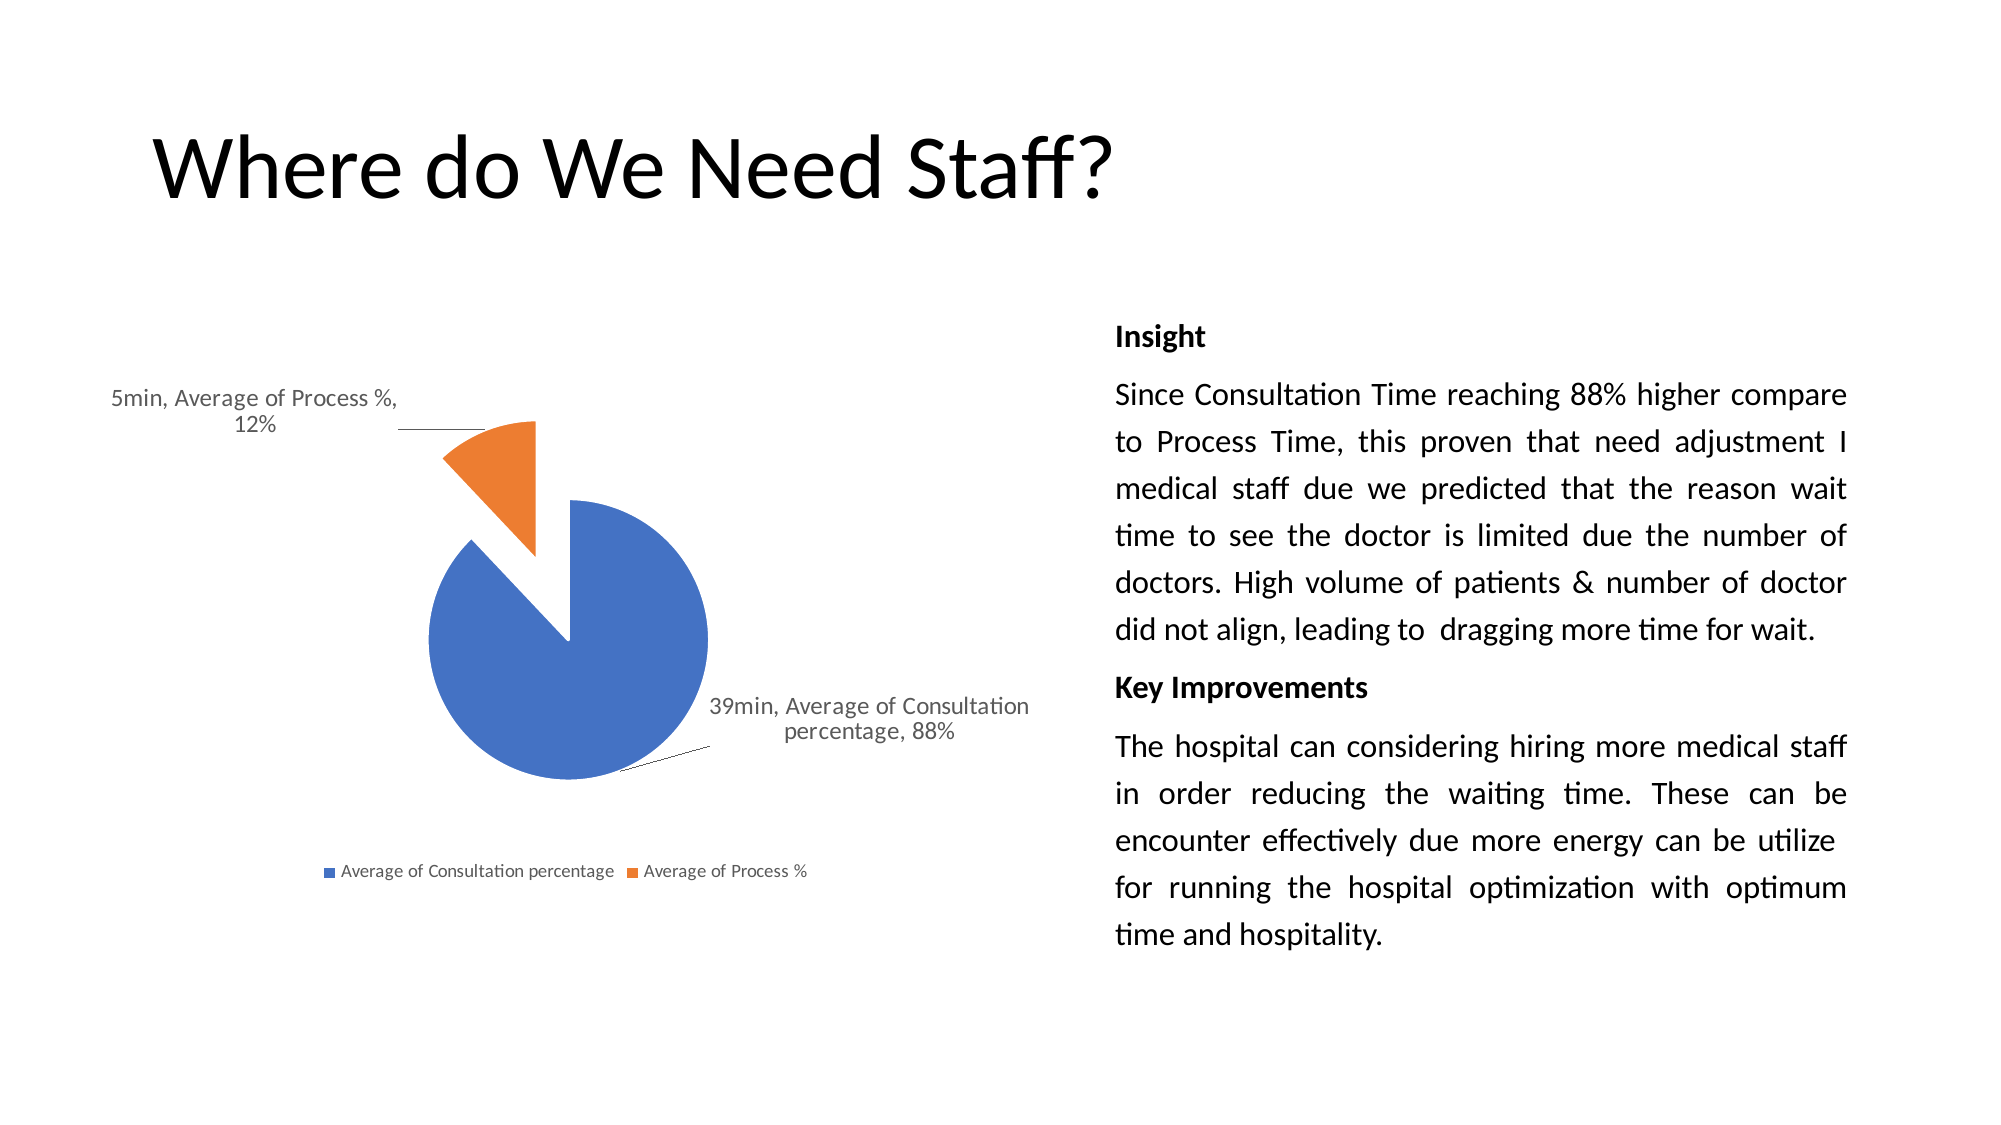

# Where do We Need Staff?
Insight
Since Consultation Time reaching 88% higher compare to Process Time, this proven that need adjustment I medical staff due we predicted that the reason wait time to see the doctor is limited due the number of doctors. High volume of patients & number of doctor did not align, leading to  dragging more time for wait.
Key Improvements
The hospital can considering hiring more medical staff in order reducing the waiting time. These can be encounter effectively due more energy can be utilize  for running the hospital optimization with optimum time and hospitality.

### Chart

| Category |  |
|---|---|
| Average of Consultation percentage | 0.8796370598294767 |
| Average of Process % | 0.12036294017052518 |